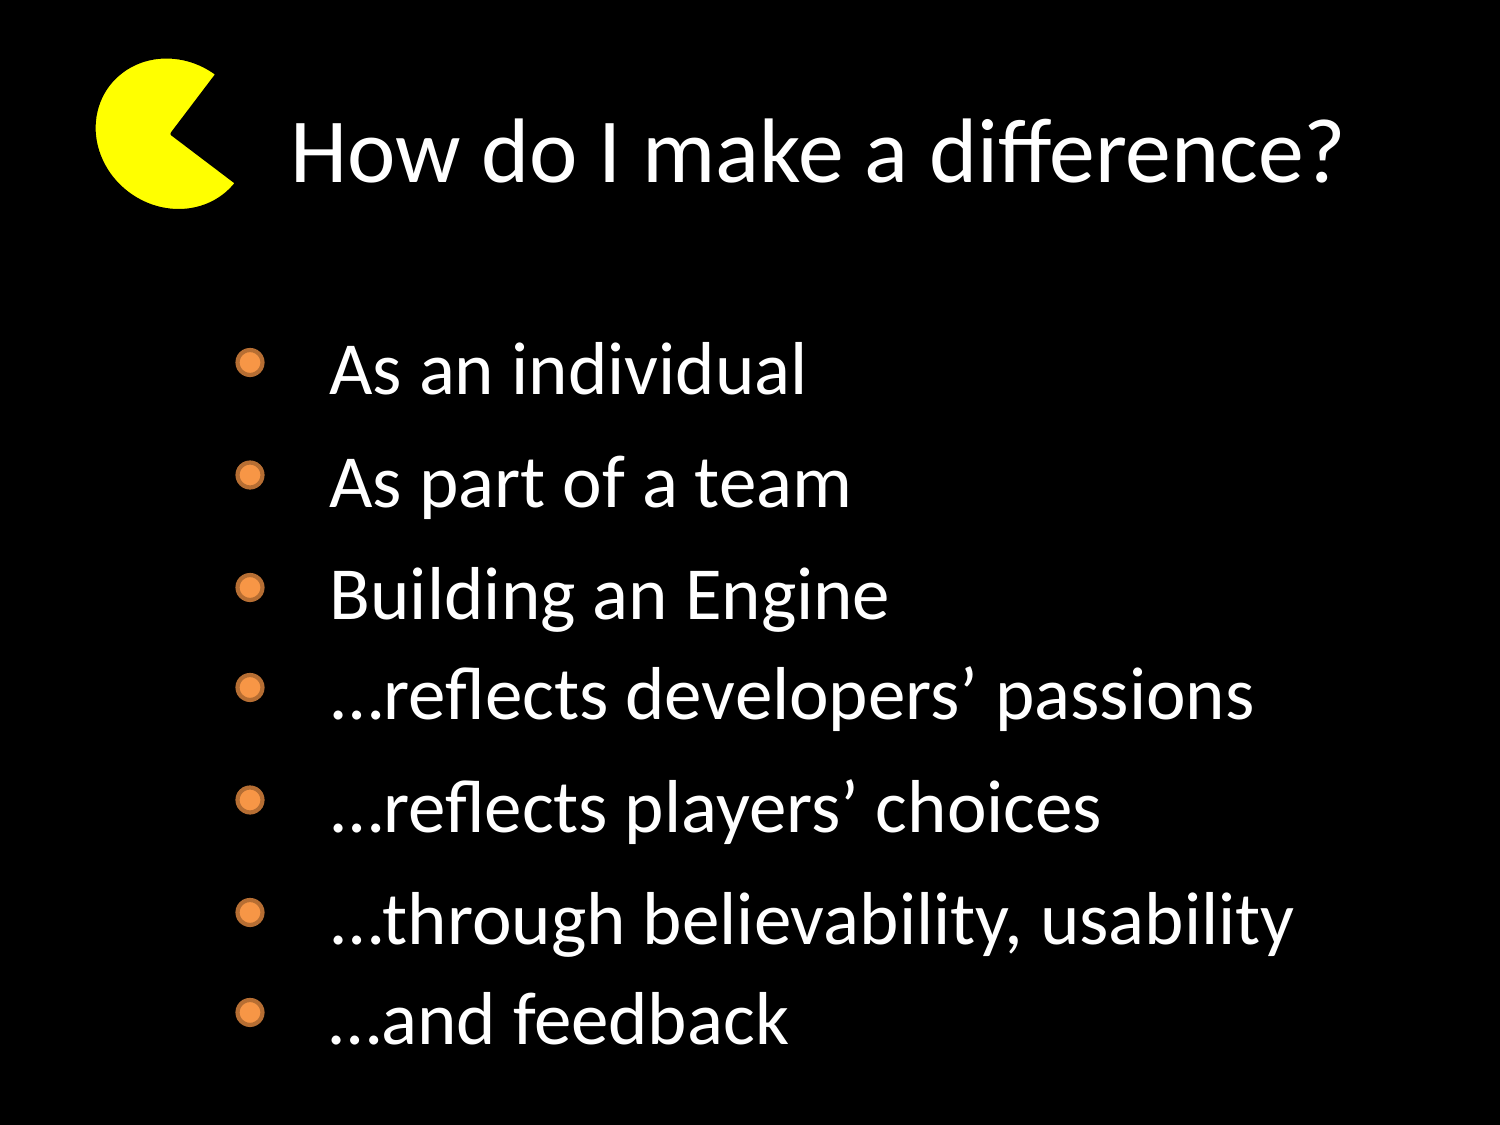

# How do I make a difference?

As an individual

As part of a team

Building an Engine

…reflects developers’ passions

…reflects players’ choices

…through believability, usability

…and feedback